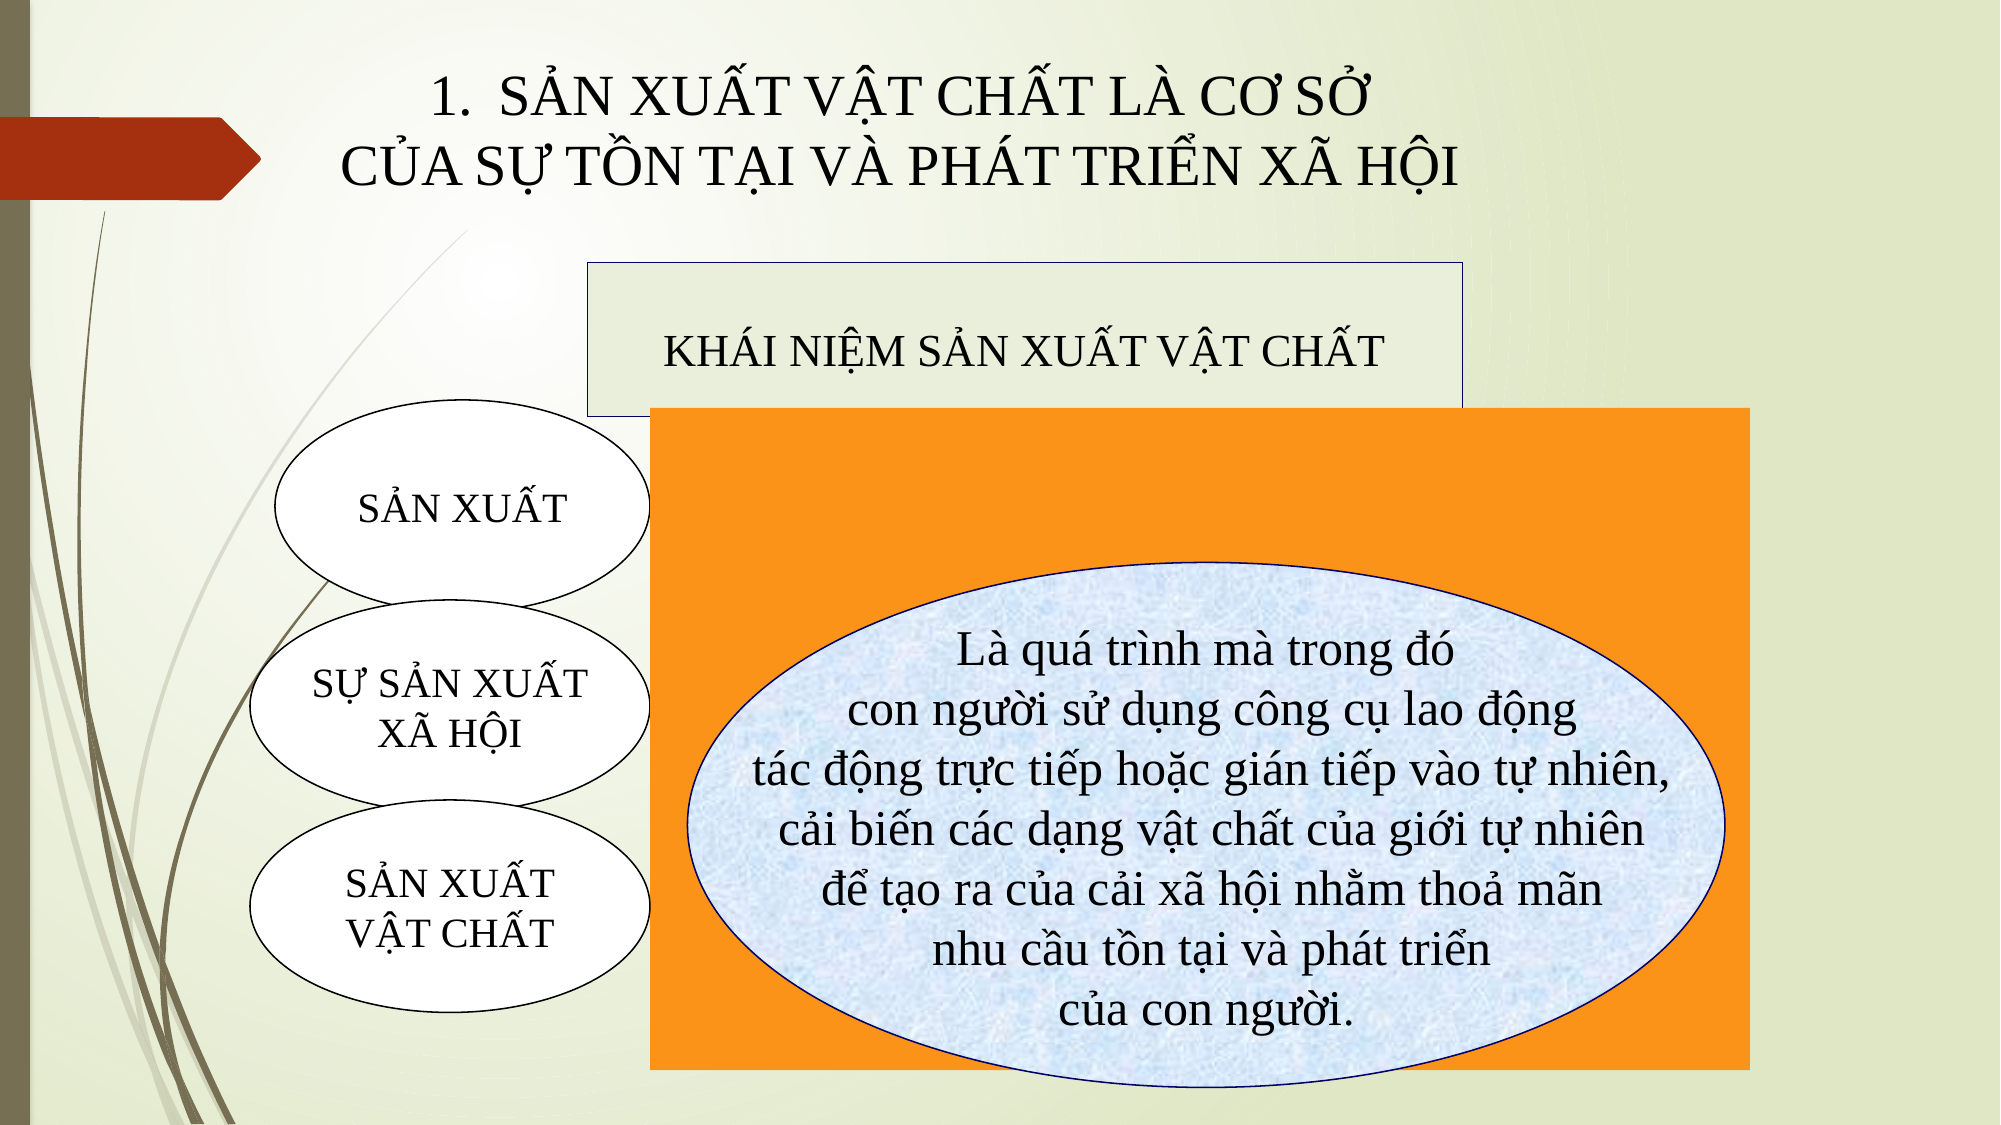

1.  SẢN XUẤT VẬT CHẤT LÀ CƠ SỞ
CỦA SỰ TỒN TẠI VÀ PHÁT TRIỂN XÃ HỘI

KHÁI NIỆM SẢN XUẤT VẬT CHẤT

SẢN XUẤT

Sản xuất là hoạt động có
mục đích và không ngừng
sáng tạo của con người.

Sản xuất vật chất
Là quá trình mà trong đó
 con người sử dụng công cụ lao động
 tác động trực tiếp hoặc gián tiếp vào tự nhiên,
 cải biến các dạng vật chất của giới tự nhiên
 để tạo ra của cải xã hội nhằm thoả mãn
 nhu cầu tồn tại và phát triển
 của con người.
SỰ SẢN XUẤT
XÃ HỘI

Sản xuất tinh thần
Sản xuất ra bản thân con người
SẢN XUẤT
VẬT CHẤT